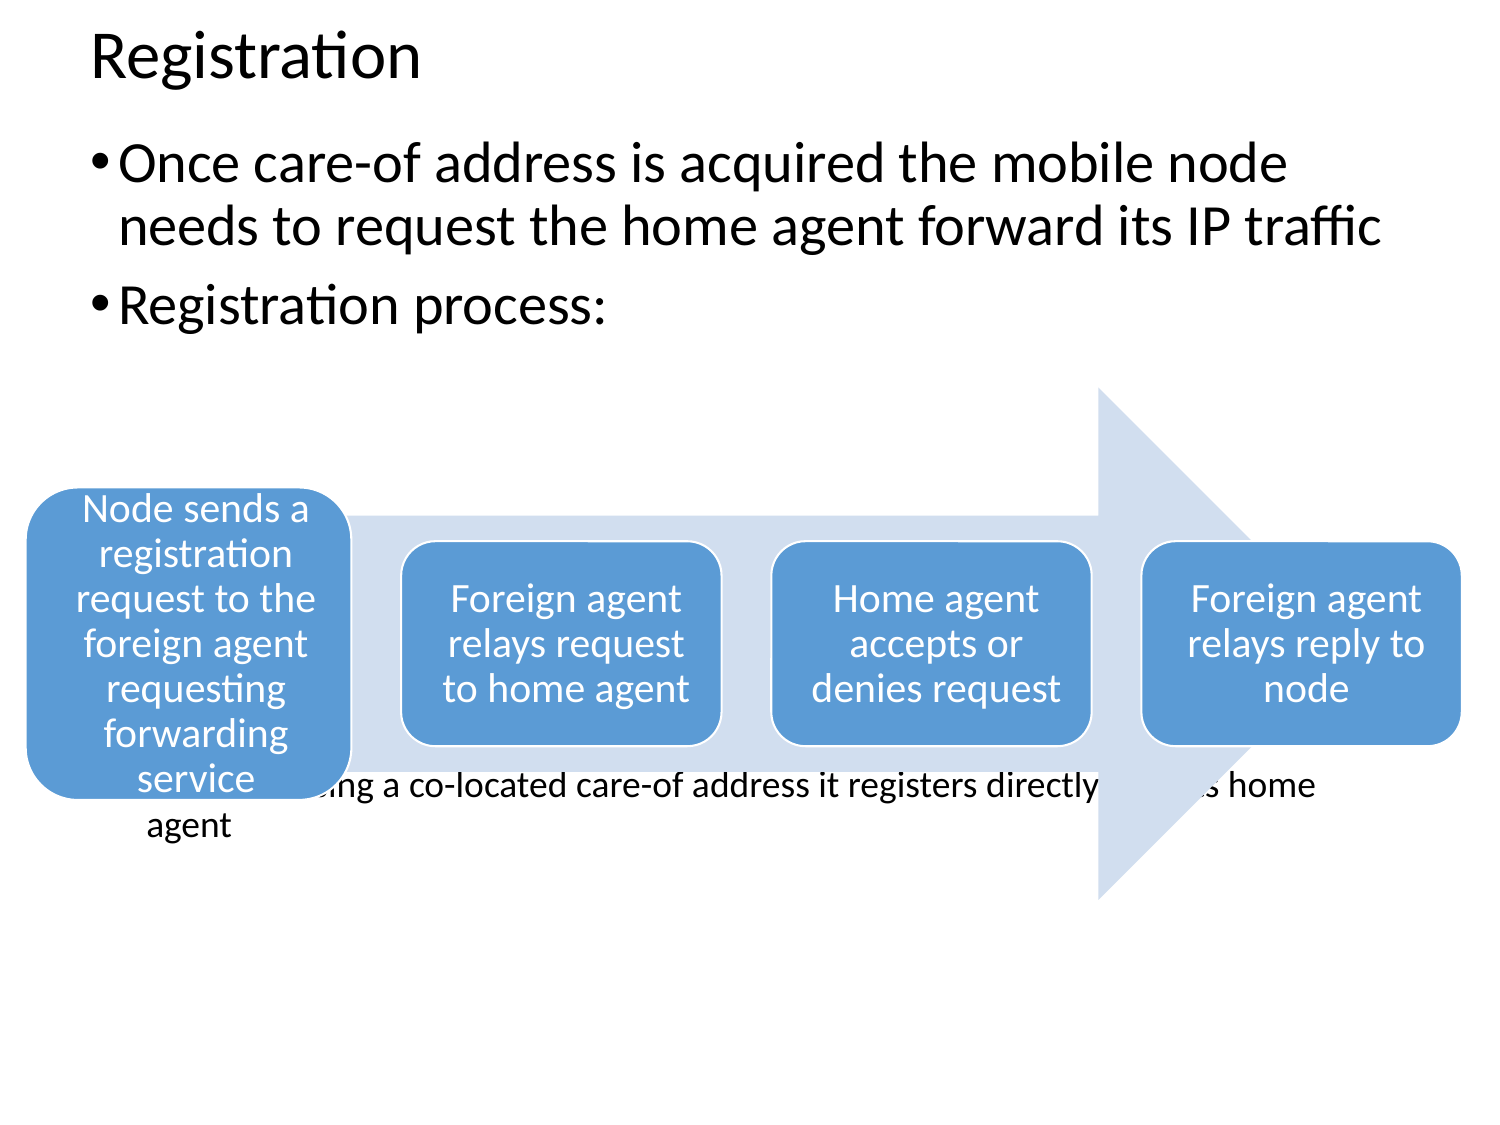

# Registration
Once care-of address is acquired the mobile node needs to request the home agent forward its IP traffic
Registration process:

If node is using a co-located care-of address it registers directly with its home agent
Node sends a registration request to the foreign agent requesting forwarding service
Foreign agent relays request to home agent
Home agent accepts or denies request
Foreign agent relays reply to node